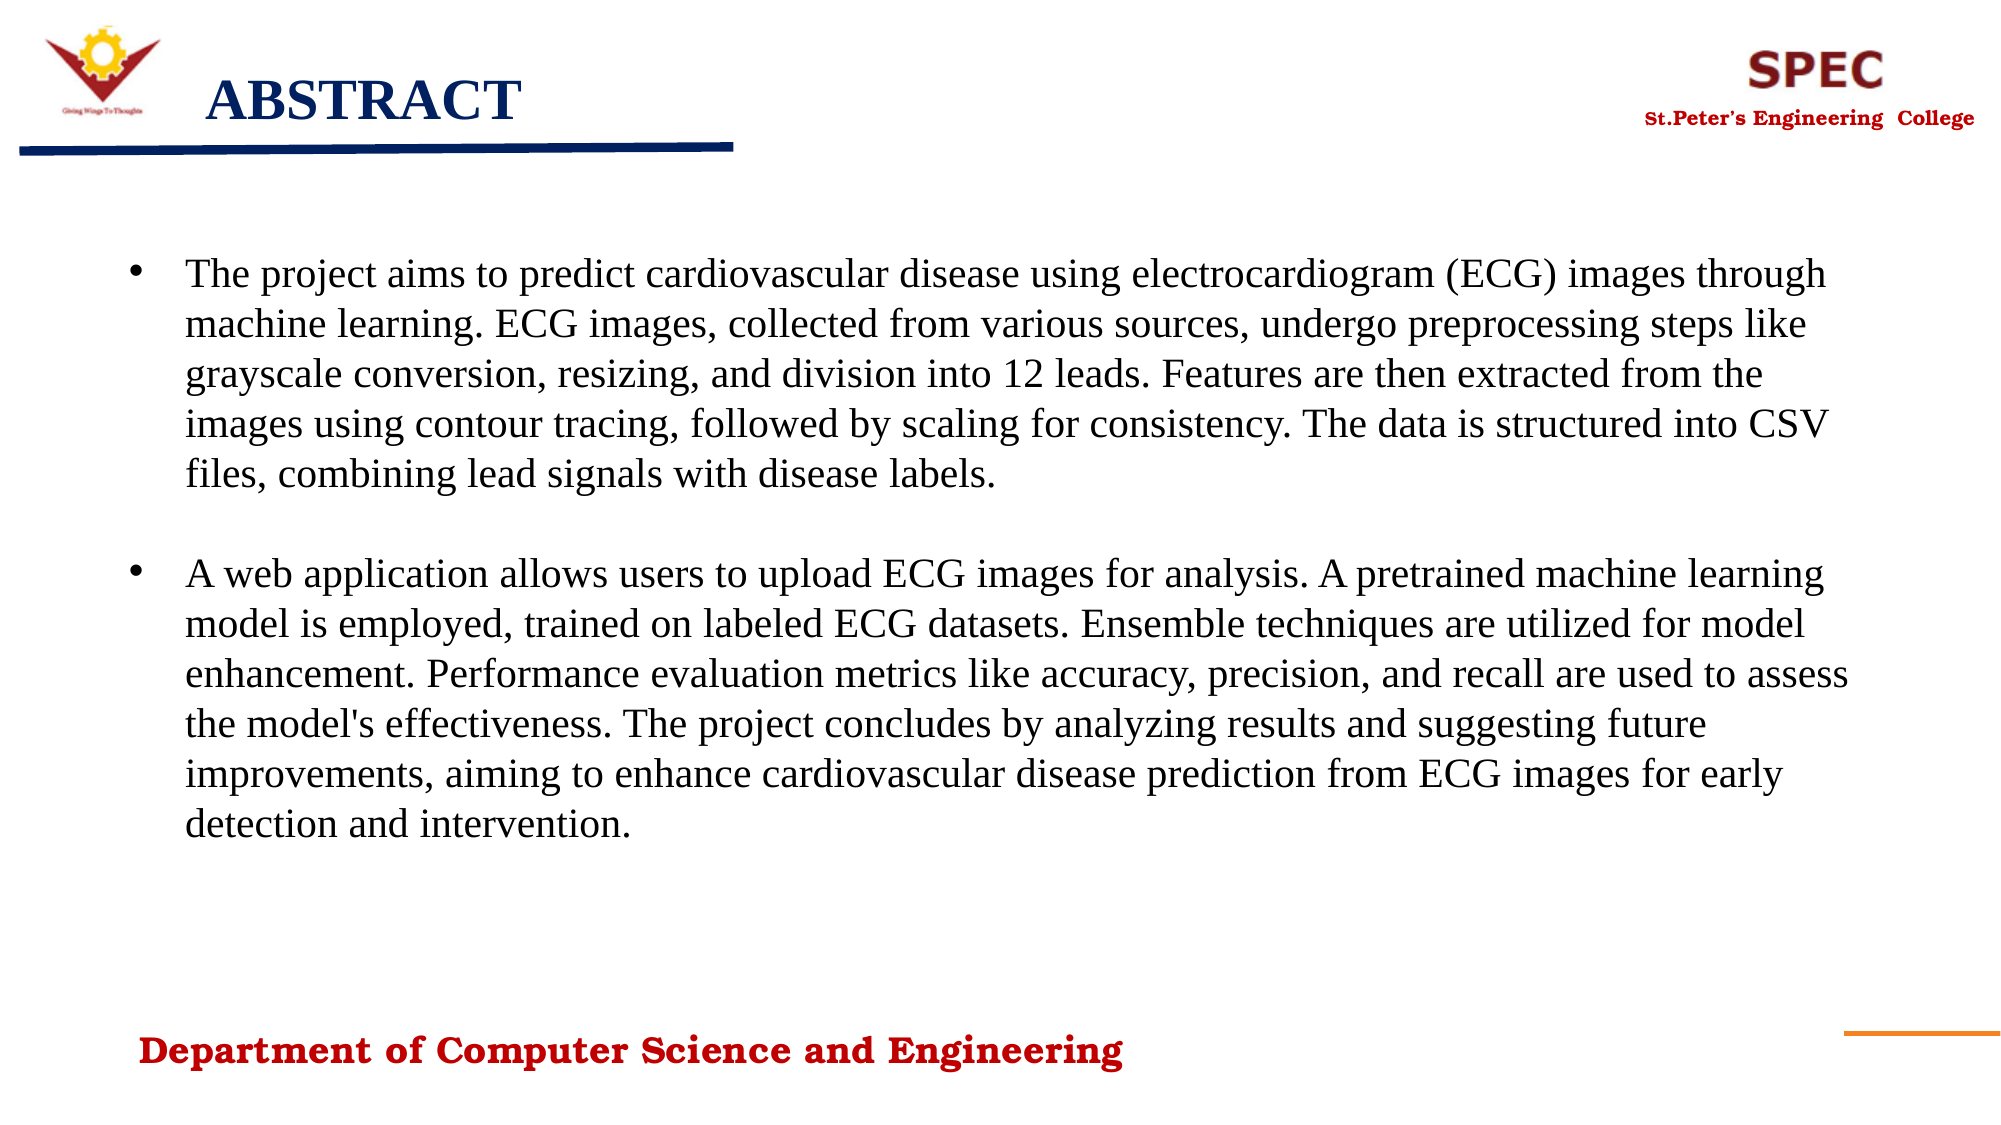

# ABSTRACT
The project aims to predict cardiovascular disease using electrocardiogram (ECG) images through machine learning. ECG images, collected from various sources, undergo preprocessing steps like grayscale conversion, resizing, and division into 12 leads. Features are then extracted from the images using contour tracing, followed by scaling for consistency. The data is structured into CSV files, combining lead signals with disease labels.

A web application allows users to upload ECG images for analysis. A pretrained machine learning model is employed, trained on labeled ECG datasets. Ensemble techniques are utilized for model enhancement. Performance evaluation metrics like accuracy, precision, and recall are used to assess the model's effectiveness. The project concludes by analyzing results and suggesting future improvements, aiming to enhance cardiovascular disease prediction from ECG images for early detection and intervention.
4